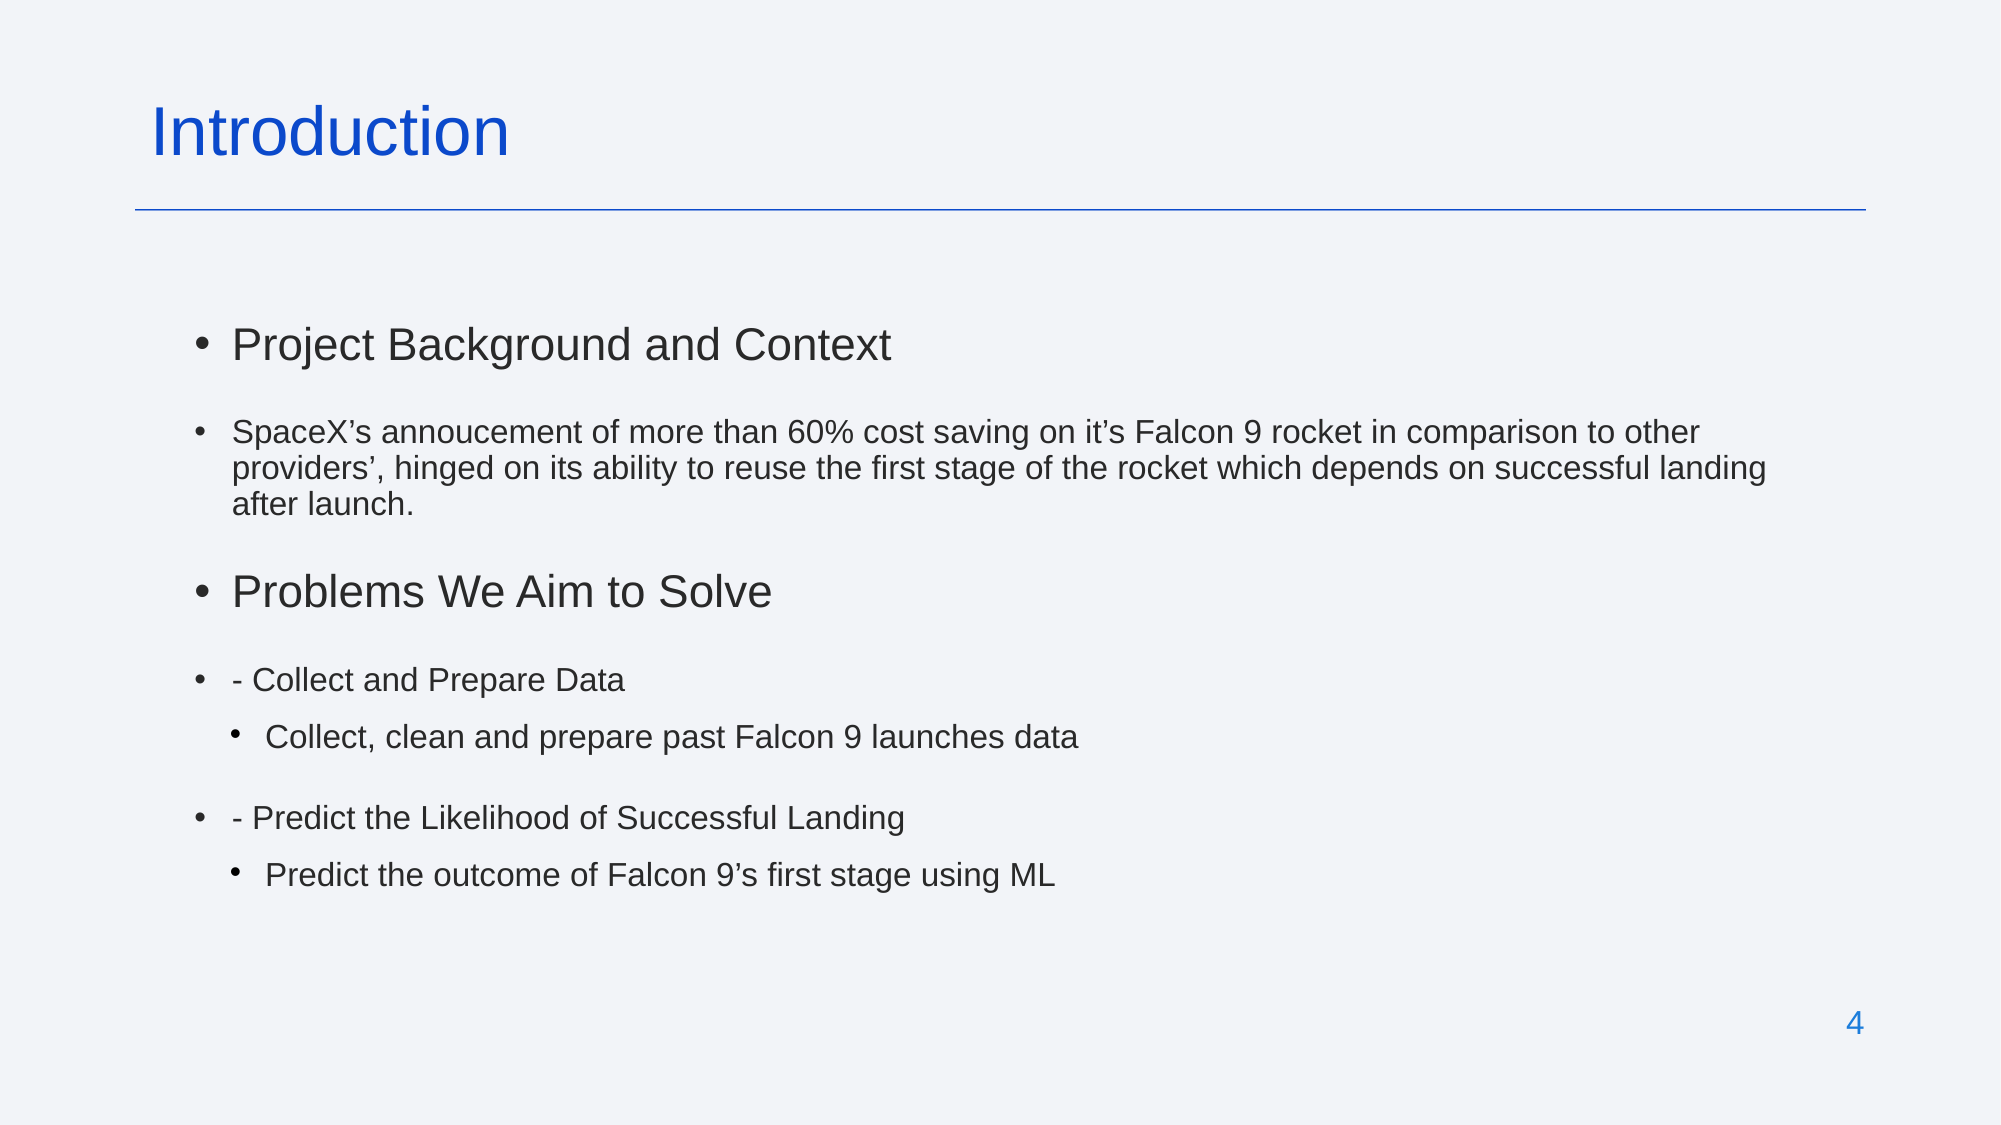

Introduction
Project Background and Context
SpaceX’s annoucement of more than 60% cost saving on it’s Falcon 9 rocket in comparison to other providers’, hinged on its ability to reuse the first stage of the rocket which depends on successful landing after launch.
Problems We Aim to Solve
- Collect and Prepare Data
Collect, clean and prepare past Falcon 9 launches data
- Predict the Likelihood of Successful Landing
Predict the outcome of Falcon 9’s first stage using ML
4